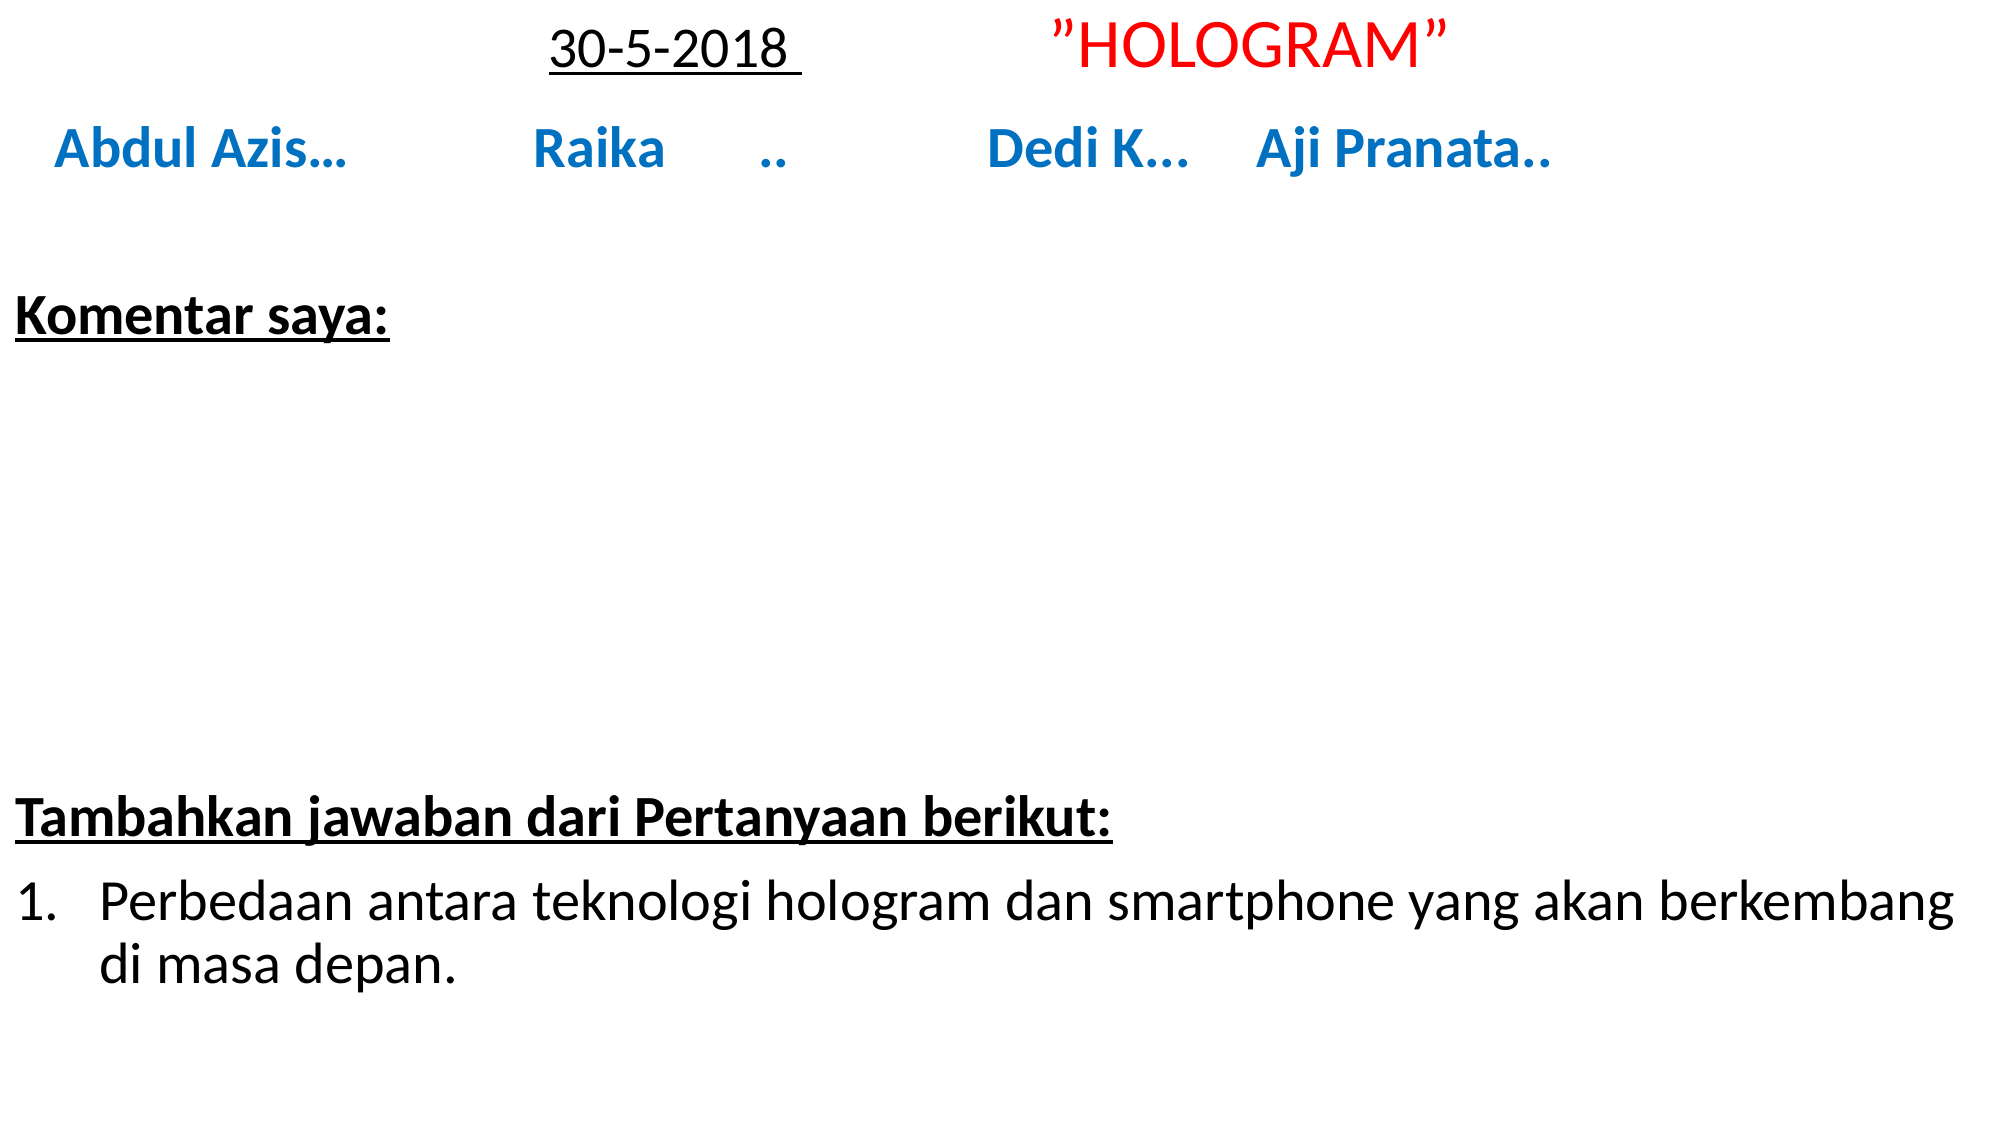

# 30-5-2018                    ”HOLOGRAM”
   Abdul Azis…              Raika       ..               Dedi K...     Aji Pranata..

Komentar saya:

Tambahkan jawaban dari Pertanyaan berikut:
Perbedaan antara teknologi hologram dan smartphone yang akan berkembang di masa depan.